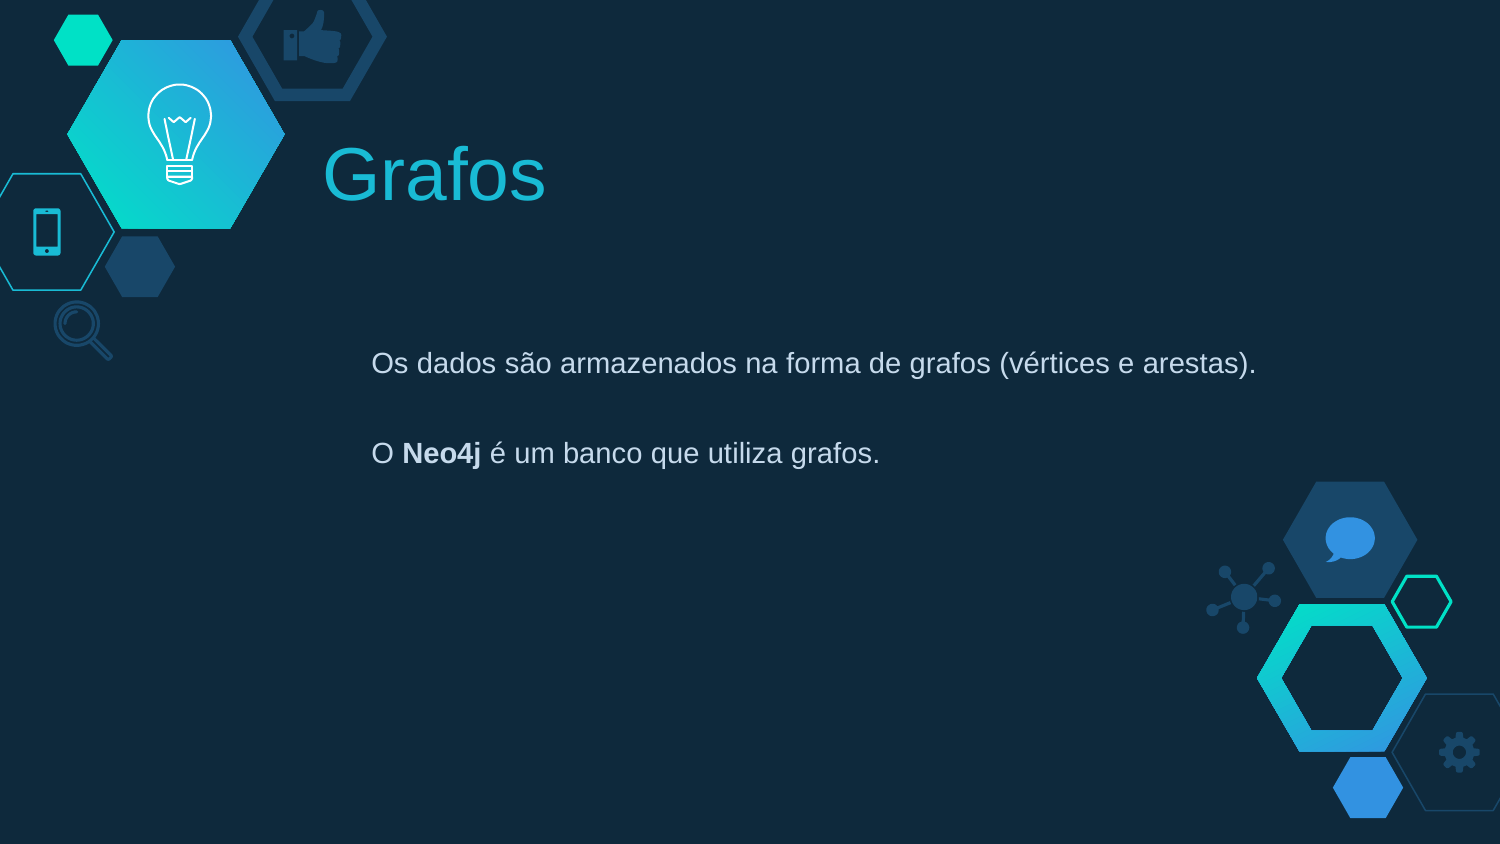

# Grafos

Os dados são armazenados na forma de grafos (vértices e arestas).
O Neo4j é um banco que utiliza grafos.